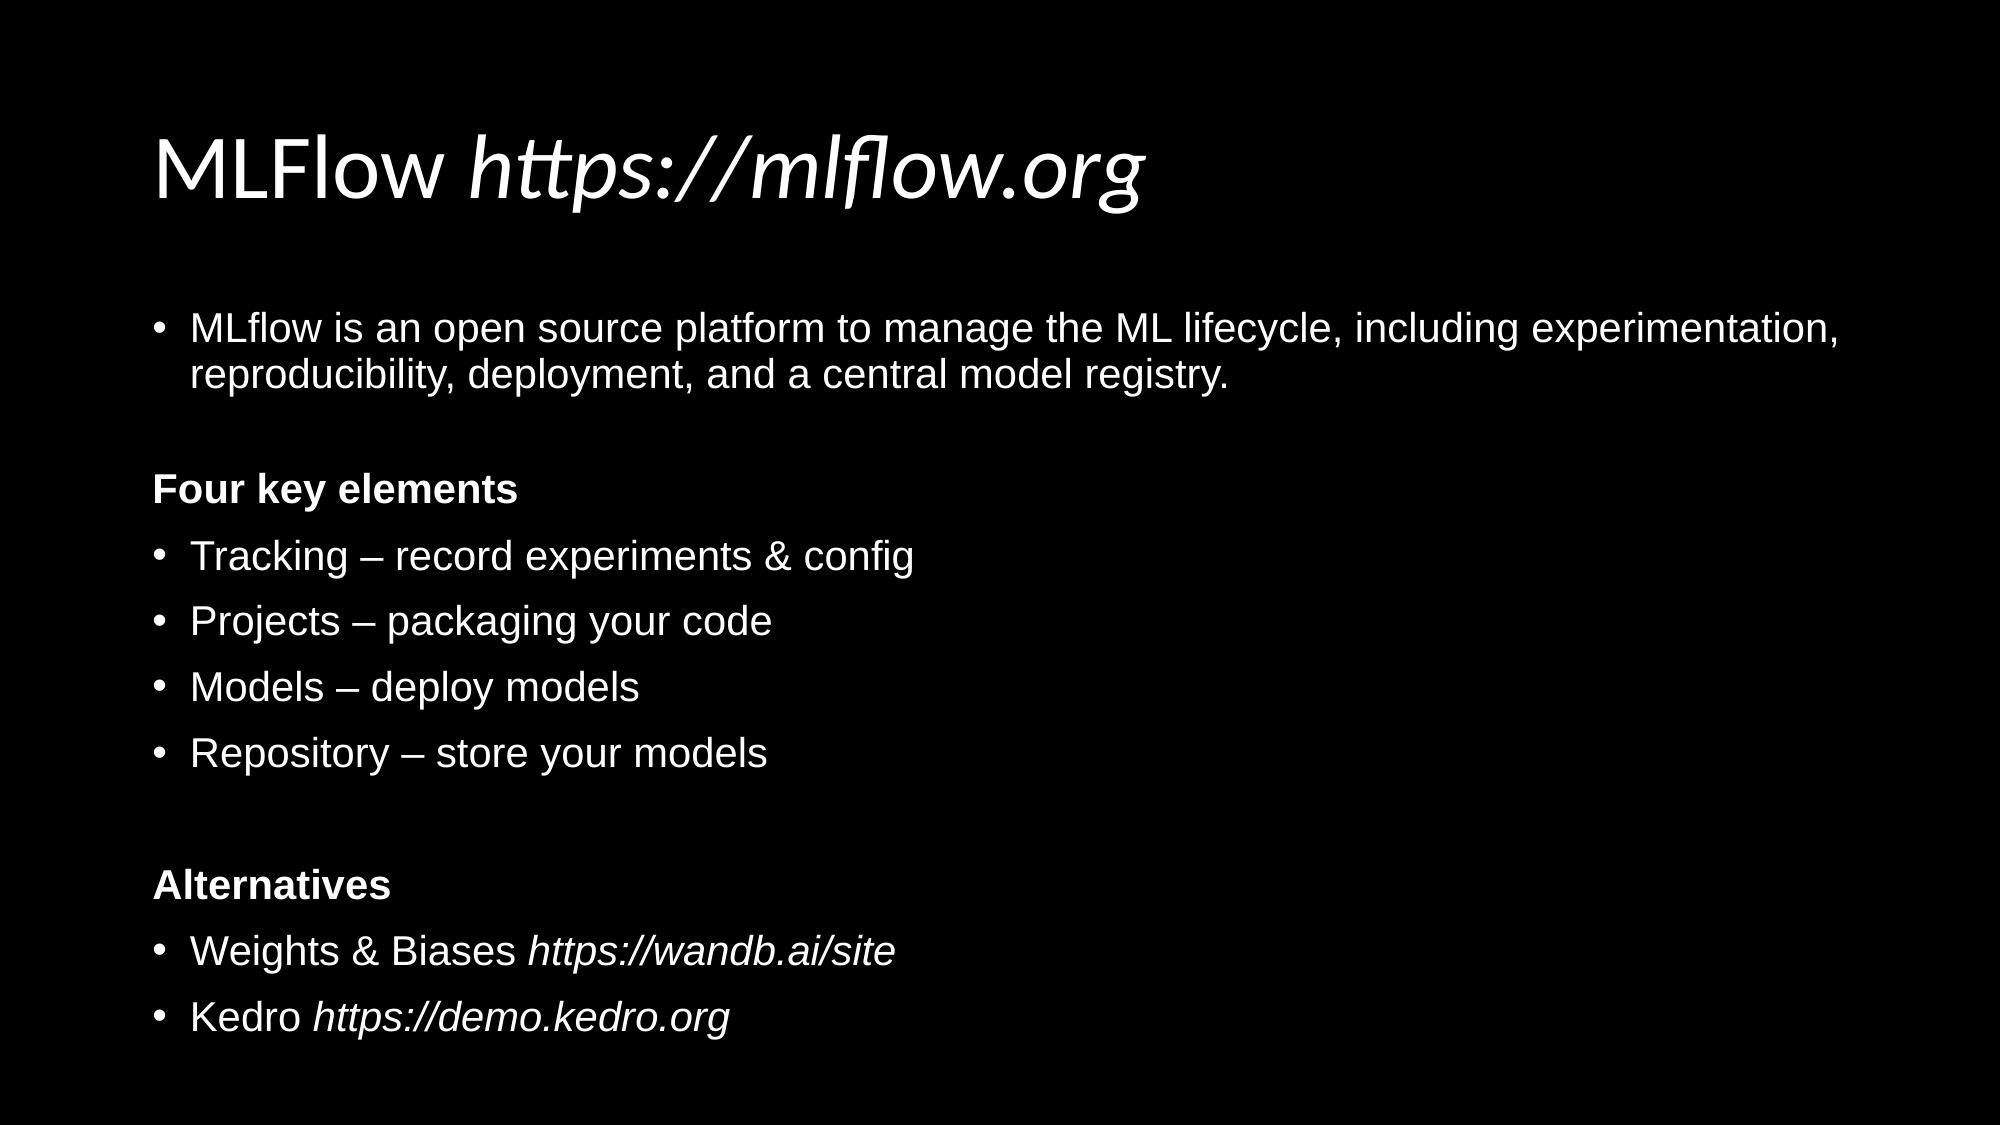

# MLFlow https://mlflow.org
MLflow is an open source platform to manage the ML lifecycle, including experimentation, reproducibility, deployment, and a central model registry.
Four key elements
Tracking – record experiments & config
Projects – packaging your code
Models – deploy models
Repository – store your models

Alternatives
Weights & Biases https://wandb.ai/site
Kedro https://demo.kedro.org